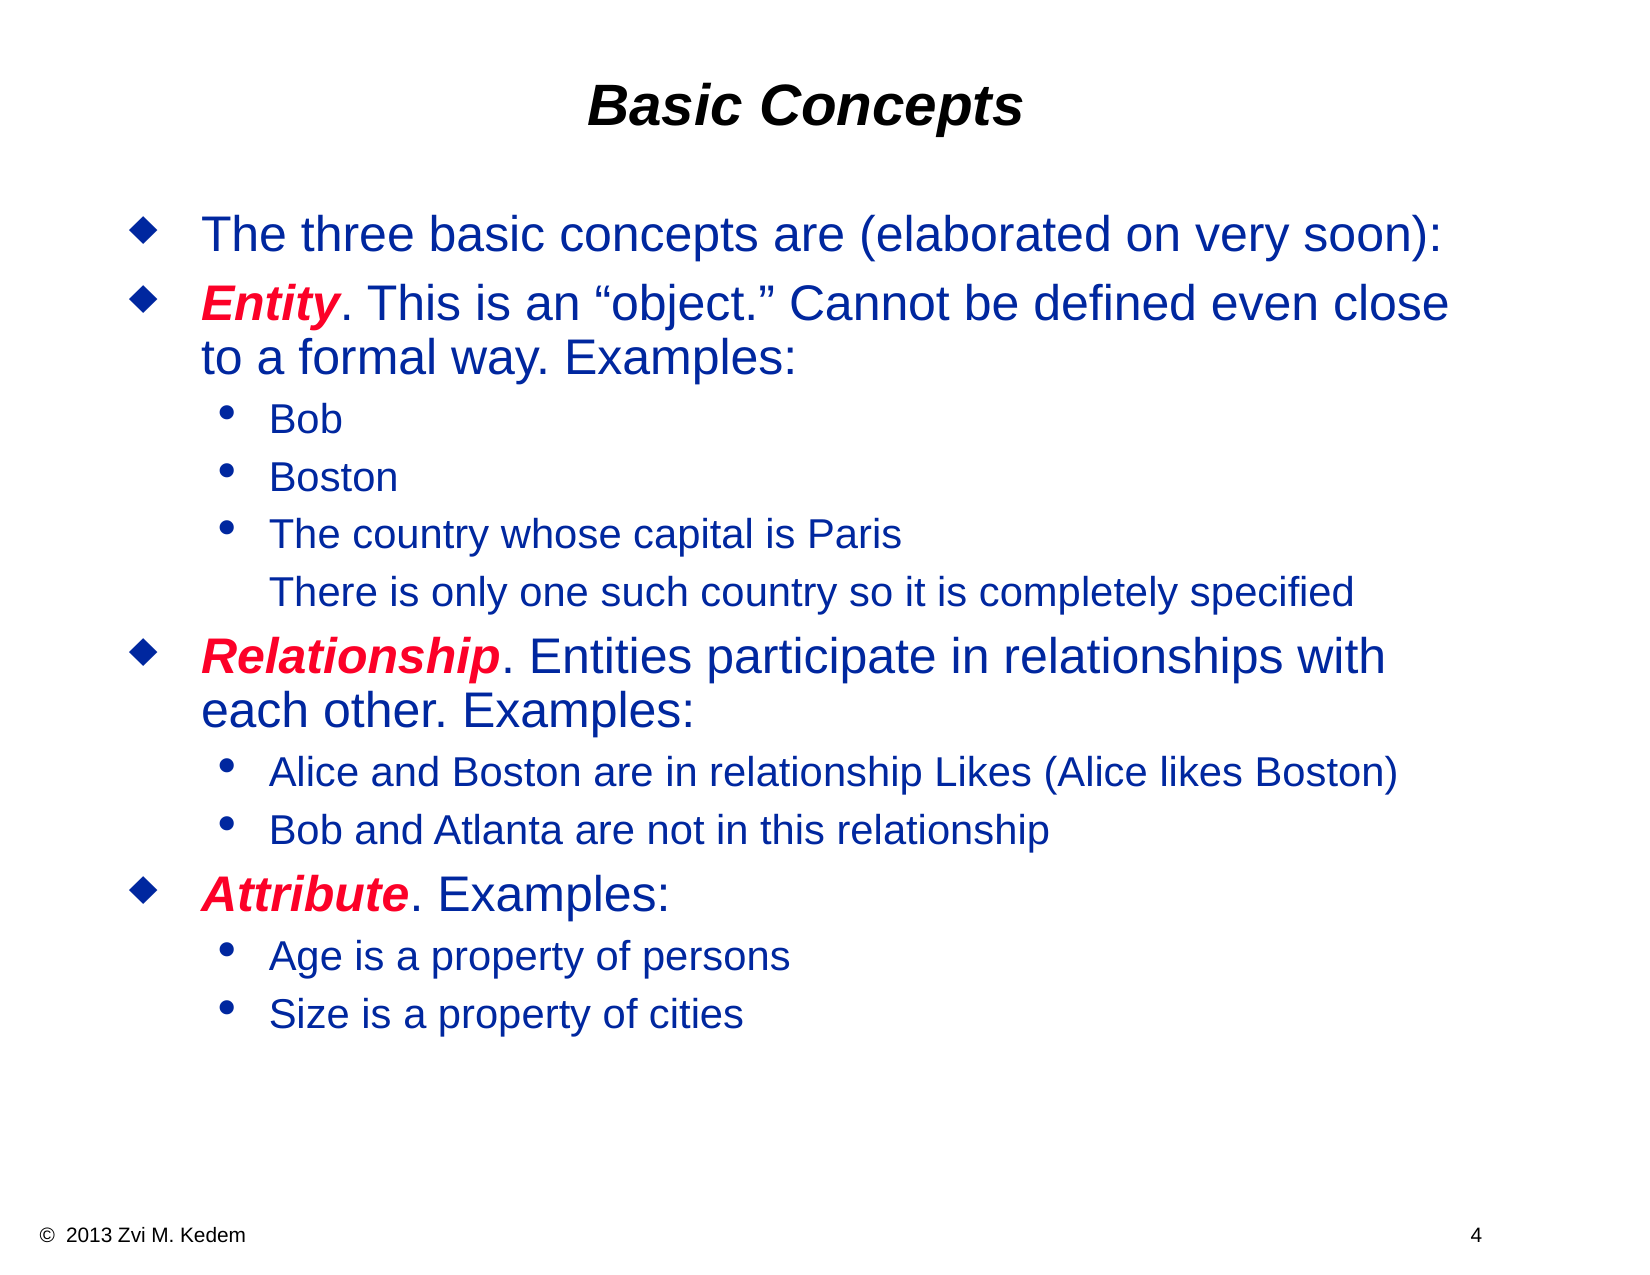

# Basic Concepts
The three basic concepts are (elaborated on very soon):
Entity. This is an “object.” Cannot be defined even close to a formal way. Examples:
Bob
Boston
The country whose capital is Paris
	There is only one such country so it is completely specified
Relationship. Entities participate in relationships with each other. Examples:
Alice and Boston are in relationship Likes (Alice likes Boston)
Bob and Atlanta are not in this relationship
Attribute. Examples:
Age is a property of persons
Size is a property of cities